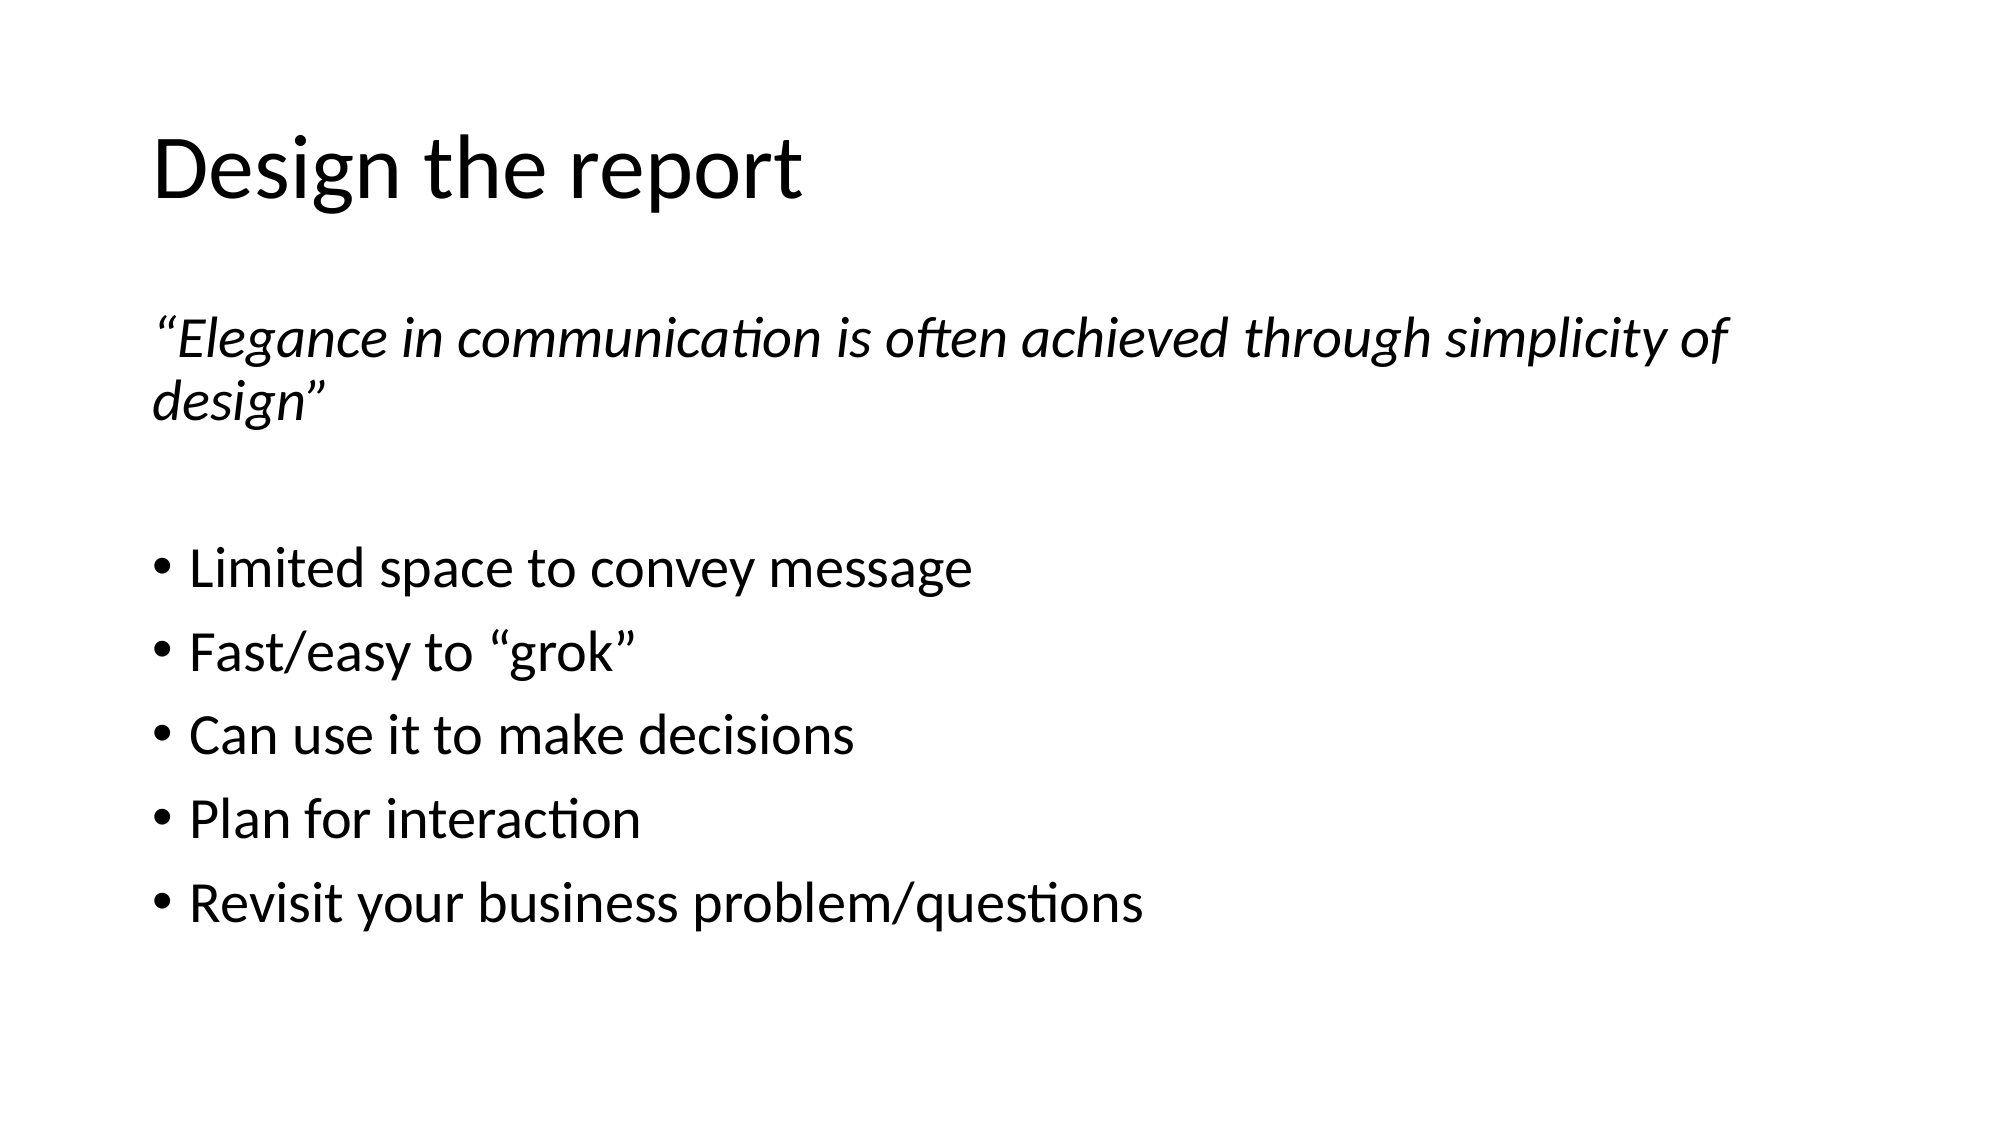

# Design the report
“Elegance in communication is often achieved through simplicity of design”

Limited space to convey message
Fast/easy to “grok”
Can use it to make decisions
Plan for interaction
Revisit your business problem/questions